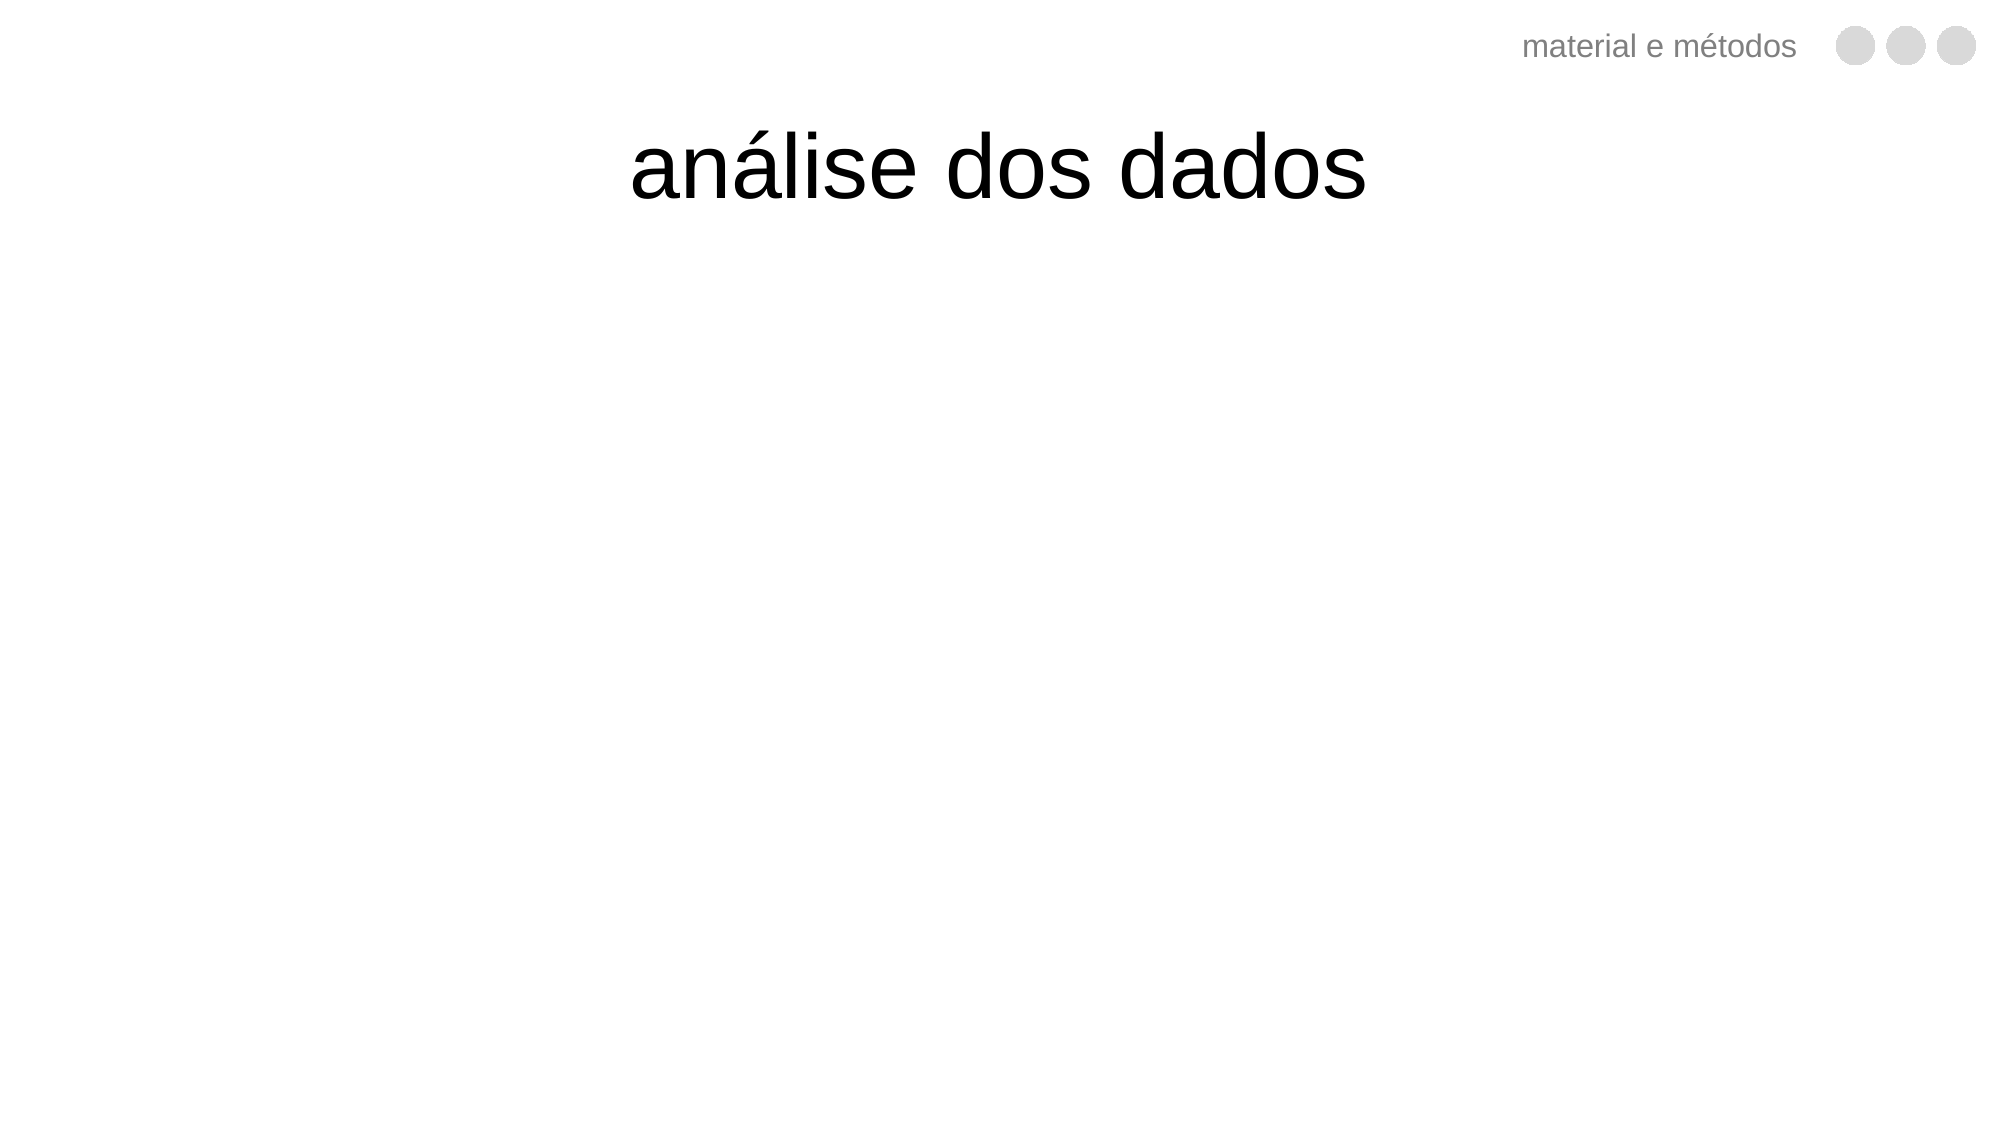

material e métodos

# análise dos dados